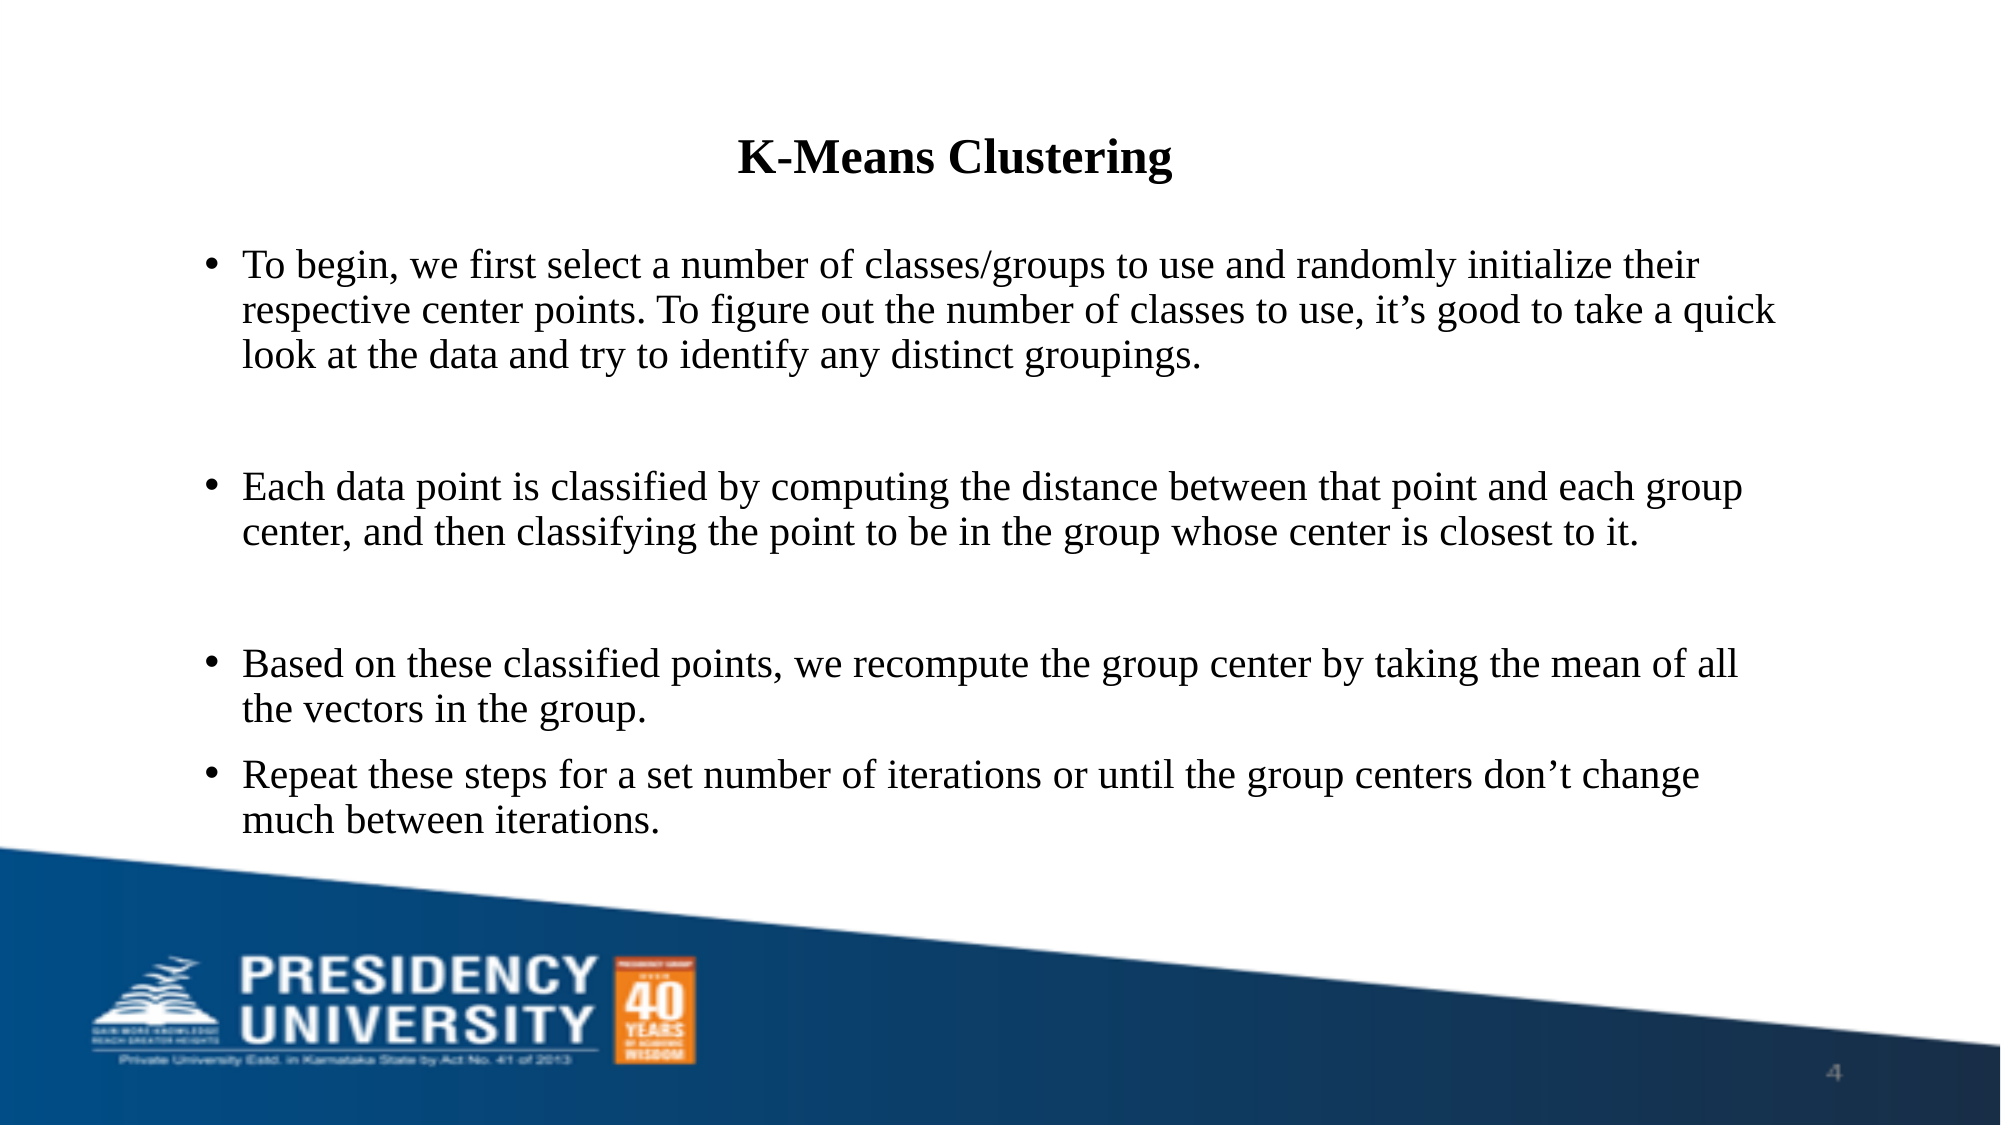

# K-Means Clustering
To begin, we first select a number of classes/groups to use and randomly initialize their respective center points. To figure out the number of classes to use, it’s good to take a quick look at the data and try to identify any distinct groupings.

Each data point is classified by computing the distance between that point and each group center, and then classifying the point to be in the group whose center is closest to it.

Based on these classified points, we recompute the group center by taking the mean of all the vectors in the group.
Repeat these steps for a set number of iterations or until the group centers don’t change much between iterations.